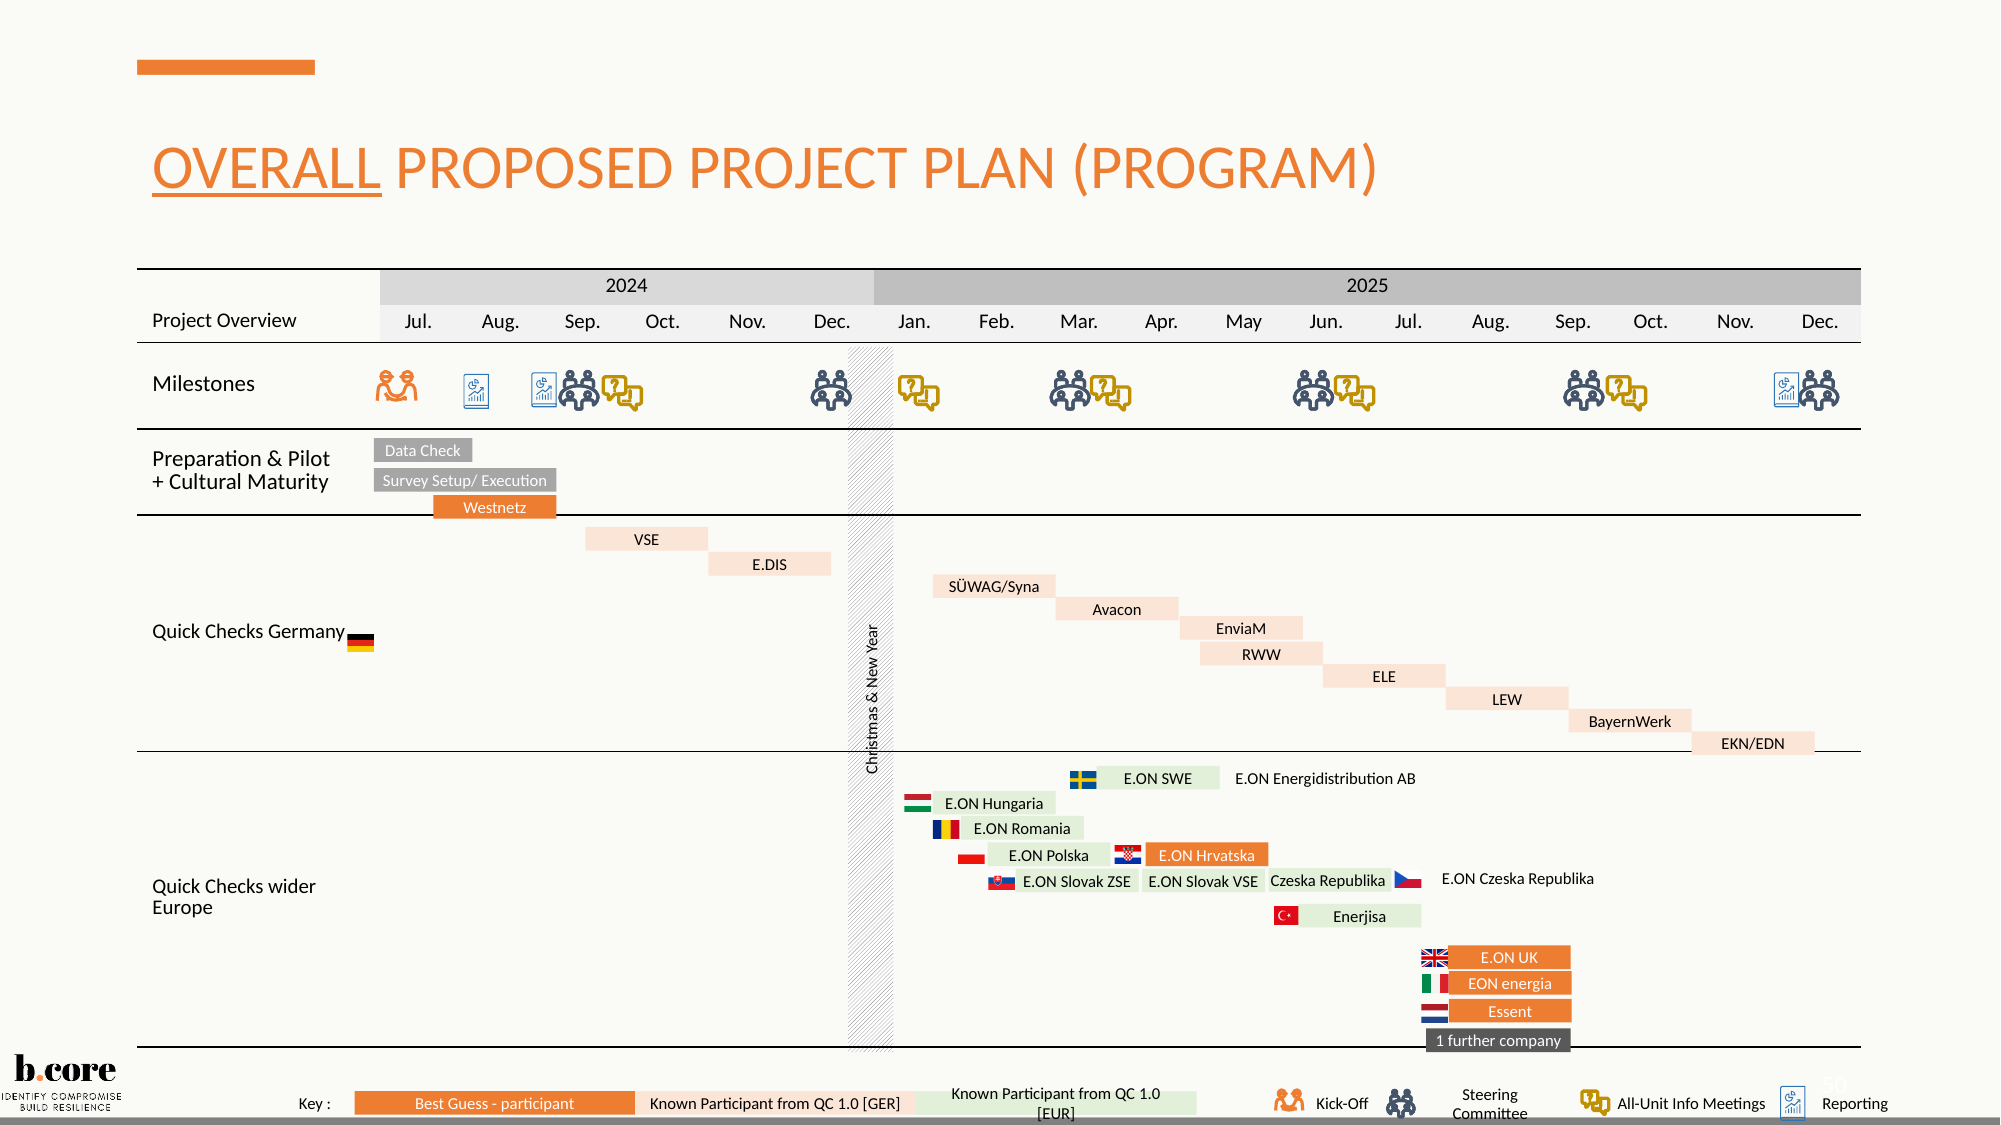

# Overall Proposed Project Plan (Program)
|  | 2024 |  |  |  |  |  | 2025 |  |  |  |  |  |  |  |  |  |  |  |
| --- | --- | --- | --- | --- | --- | --- | --- | --- | --- | --- | --- | --- | --- | --- | --- | --- | --- | --- |
| Project Overview | Jul. | Aug. | Sep. | Oct. | Nov. | Dec. | Jan. | Feb. | Mar. | Apr. | May | Jun. | Jul. | Aug. | Sep. | Oct. | Nov. | Dec. |
| Milestones |  |  |  |  |  |  |  |  |  |  |  |  |  |  |  |  |  |  |
| Preparation & Pilot + Cultural Maturity |  |  |  |  |  |  |  |  |  |  |  |  |  |  |  |  |  |  |
| Quick Checks Germany |  |  |  |  |  |  |  |  |  |  |  |  |  |  |  |  |  |  |
| Quick Checks wider Europe |  |  |  |  |  |  |  |  |  |  |  |  |  |  |  |  |  |  |
Christmas & New Year

Data Check
Survey Setup/ Execution
Westnetz
VSE
E.DIS
SÜWAG/Syna
Avacon
EnviaM

RWW
ELE
LEW
BayernWerk
EKN/EDN
E.ON SWE
E.ON Energidistribution AB

E.ON Hungaria

E.ON Romania

E.ON Polska
E.ON Hrvatska

E.ON Czeska Republika
Czeska Republika
E.ON Slovak ZSE
E.ON Slovak VSE

Enerjisa

E.ON UK

EON energia

Essent

1 further company
50
Kick-Off

Steering Committee
All-Unit Info Meetings
Reporting

Key :
Best Guess - participant
Known Participant from QC 1.0 [GER]

Known Participant from QC 1.0 [EUR]